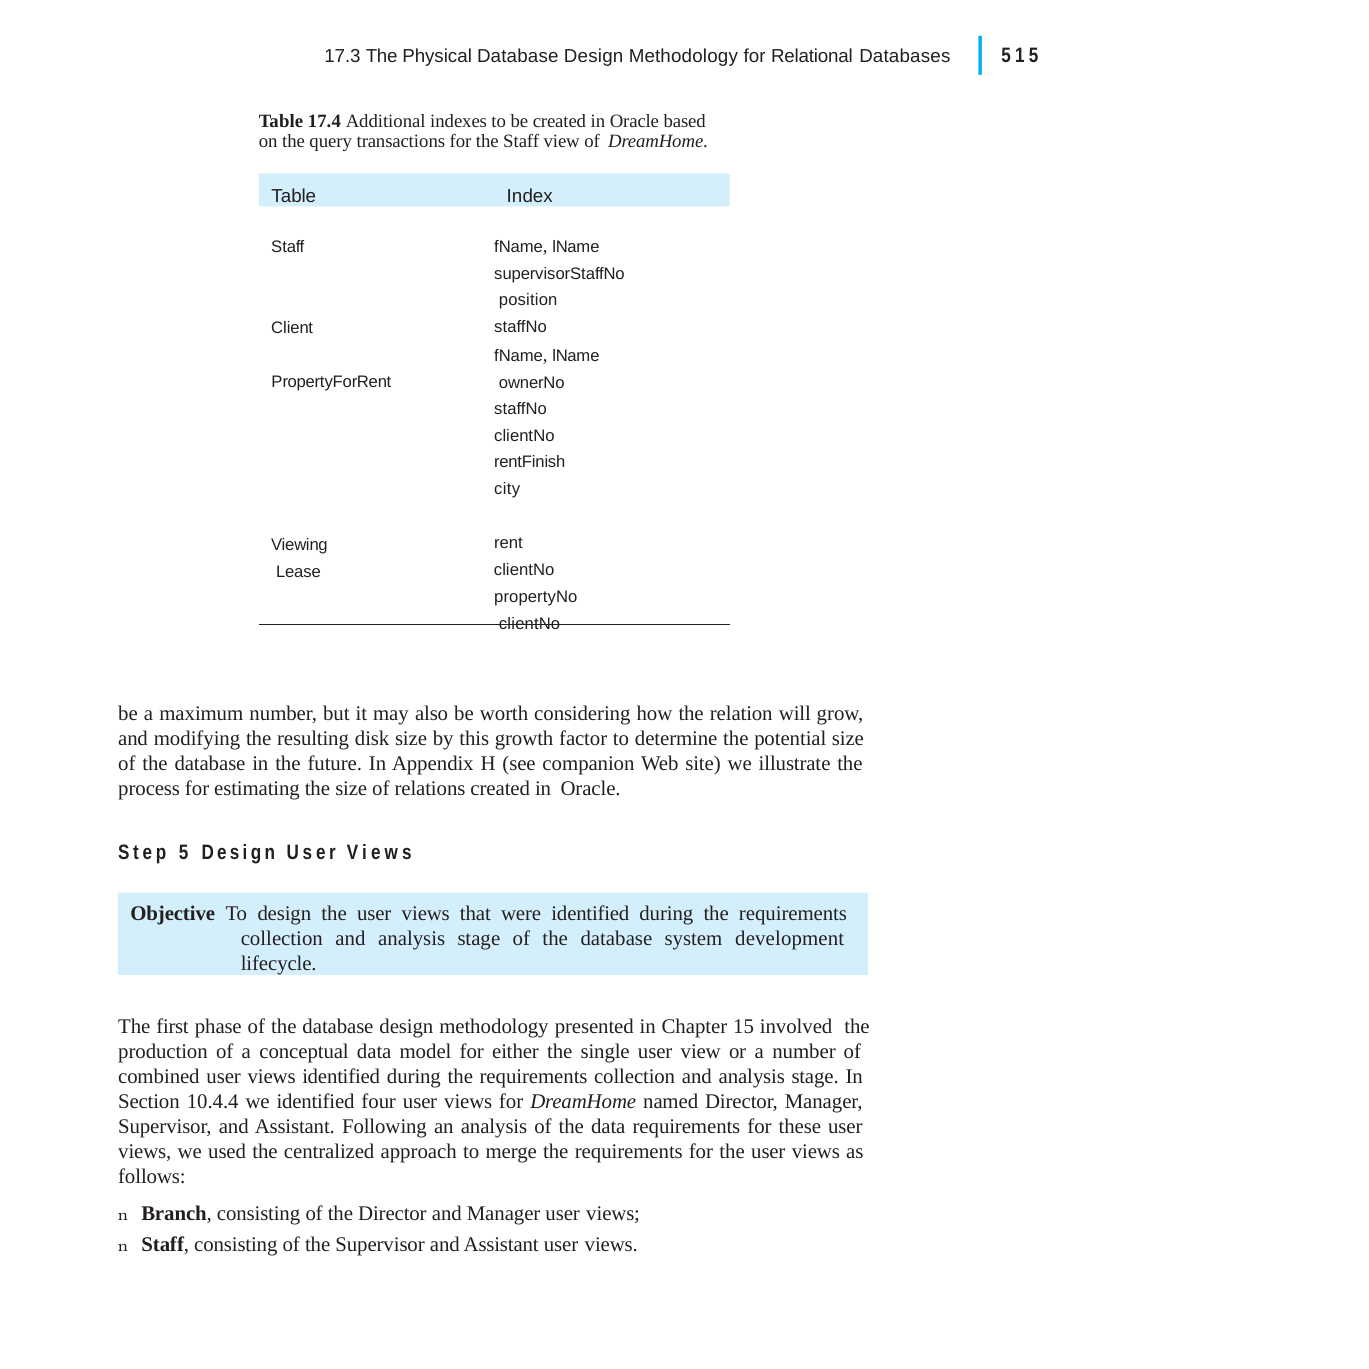

|
515
17.3 The Physical Database Design Methodology for Relational Databases
Table 17.4 Additional indexes to be created in Oracle based  on the query transactions for the Staff view of DreamHome.
Table	Index
fName, lName  supervisorStaffNo  position
staffNo  fName, lName  ownerNo  staffNo  clientNo  rentFinish
city  rent
clientNo  propertyNo  clientNo
Staff
Client
PropertyForRent
Viewing  Lease

be a maximum number, but it may also be worth considering how the relation will grow,  and modifying the resulting disk size by this growth factor to determine the potential size  of the database in the future. In Appendix H (see companion Web site) we illustrate the  process for estimating the size of relations created in Oracle.

Step 5 Design User Views
Objective To design the user views that were identified during the requirements  collection and analysis stage of the database system development  lifecycle.
The first phase of the database design methodology presented in Chapter 15 involved  the production of a conceptual data model for either the single user view or a number of  combined user views identified during the requirements collection and analysis stage. In  Section 10.4.4 we identified four user views for DreamHome named Director, Manager,  Supervisor, and Assistant. Following an analysis of the data requirements for these user  views, we used the centralized approach to merge the requirements for the user views as  follows:
n  Branch, consisting of the Director and Manager user views;
n  Staff, consisting of the Supervisor and Assistant user views.